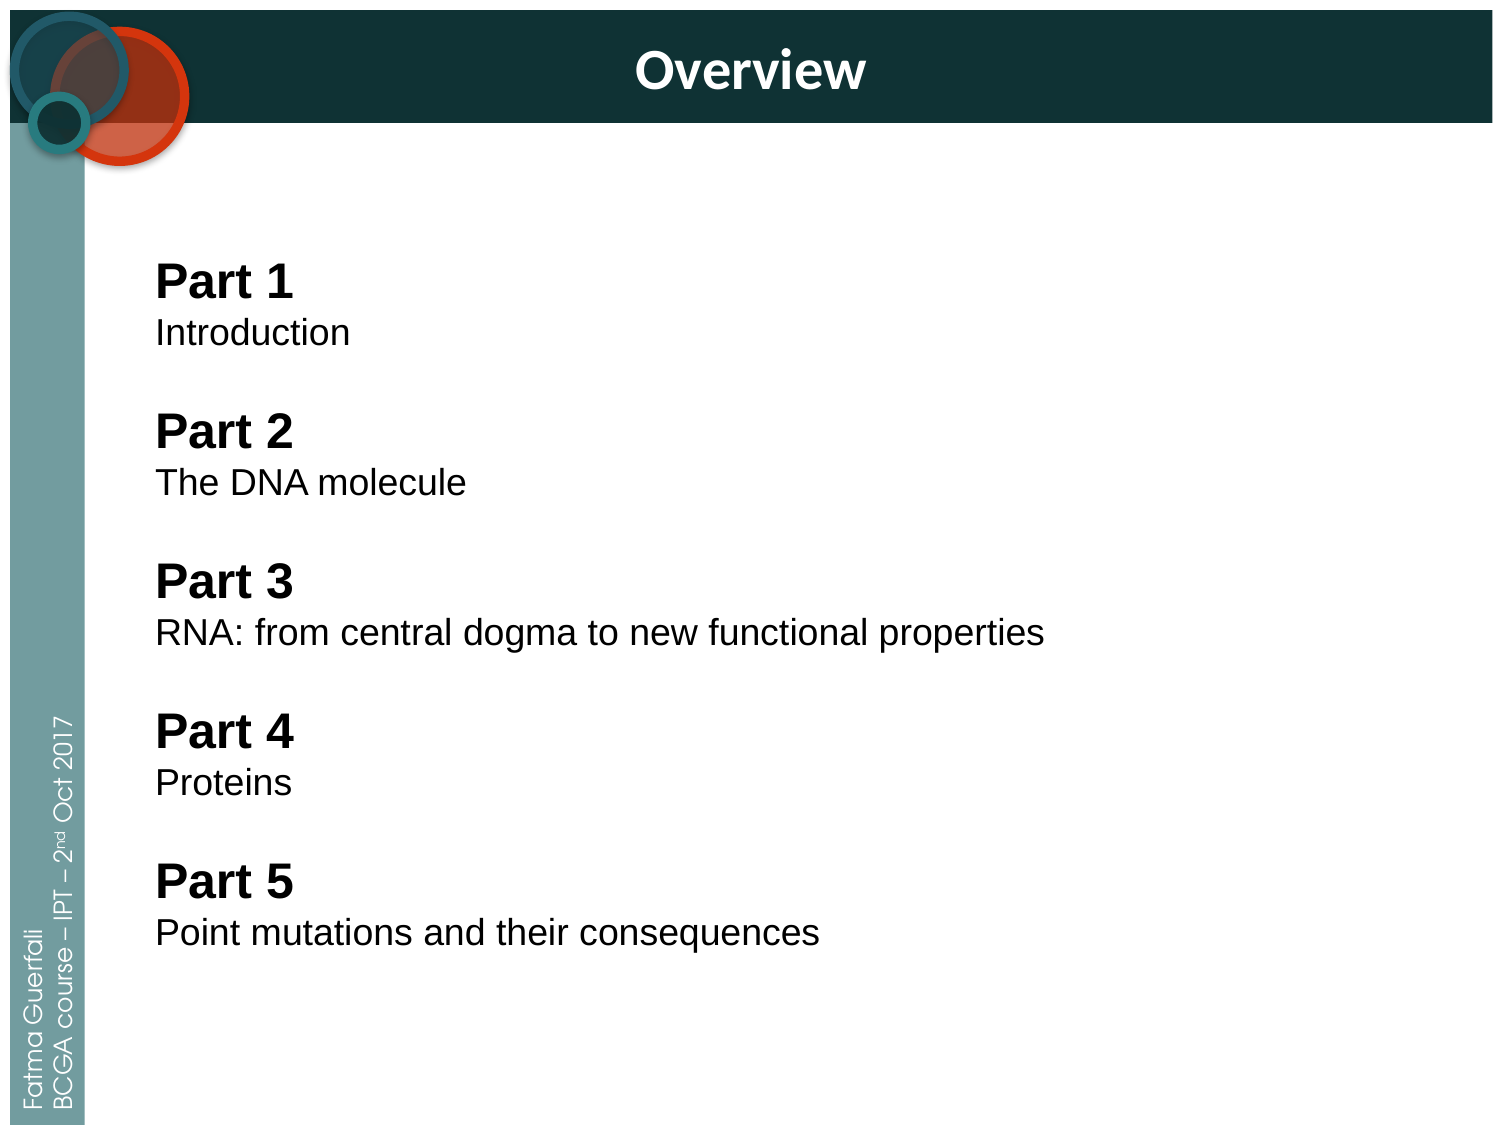

Overview

Part 1
Introduction

Part 2
The DNA molecule

Part 3
RNA: from central dogma to new functional properties

Part 4
Proteins

Part 5
Point mutations and their consequences

Fatma Guerfali
BCGA course – IPT – 2nd Oct 2017